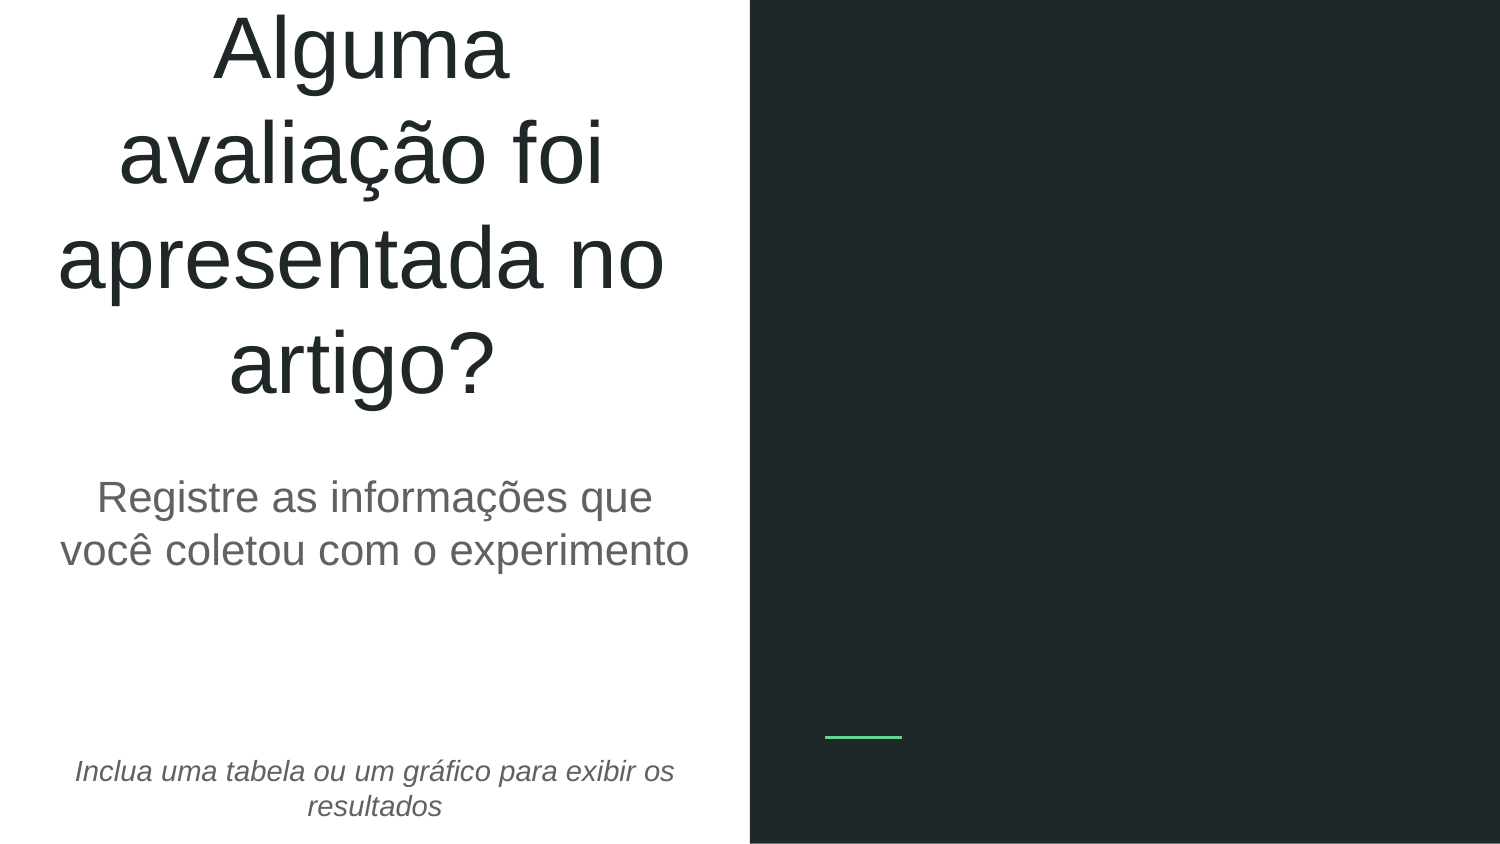

# Alguma avaliação foi apresentada no artigo?
Registre as informações que você coletou com o experimento
Inclua uma tabela ou um gráfico para exibir os resultados